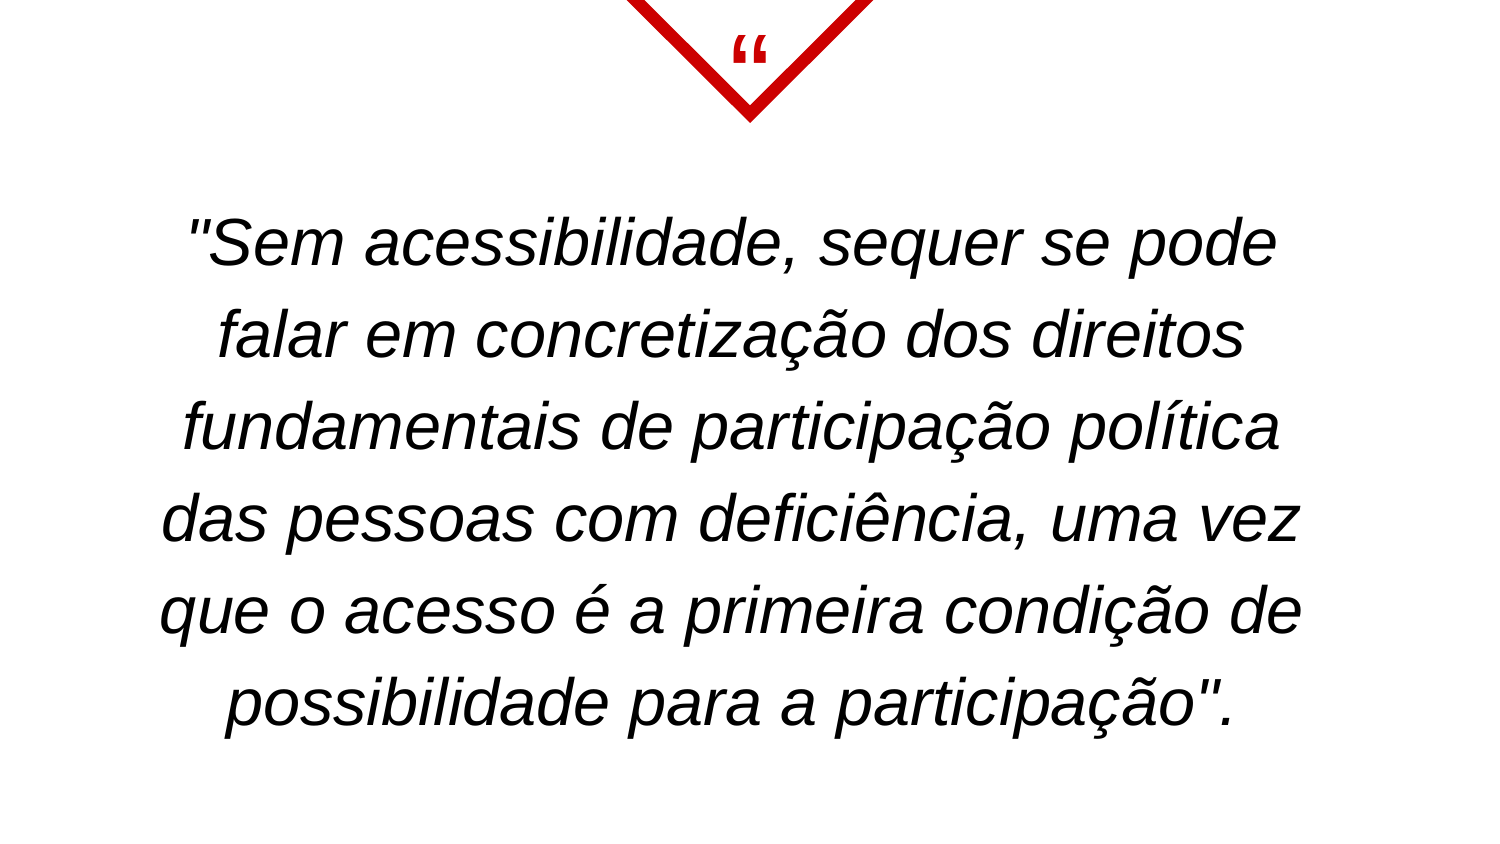

"Sem acessibilidade, sequer se pode falar em concretização dos direitos fundamentais de participação política das pessoas com deficiência, uma vez que o acesso é a primeira condição de possibilidade para a participação".